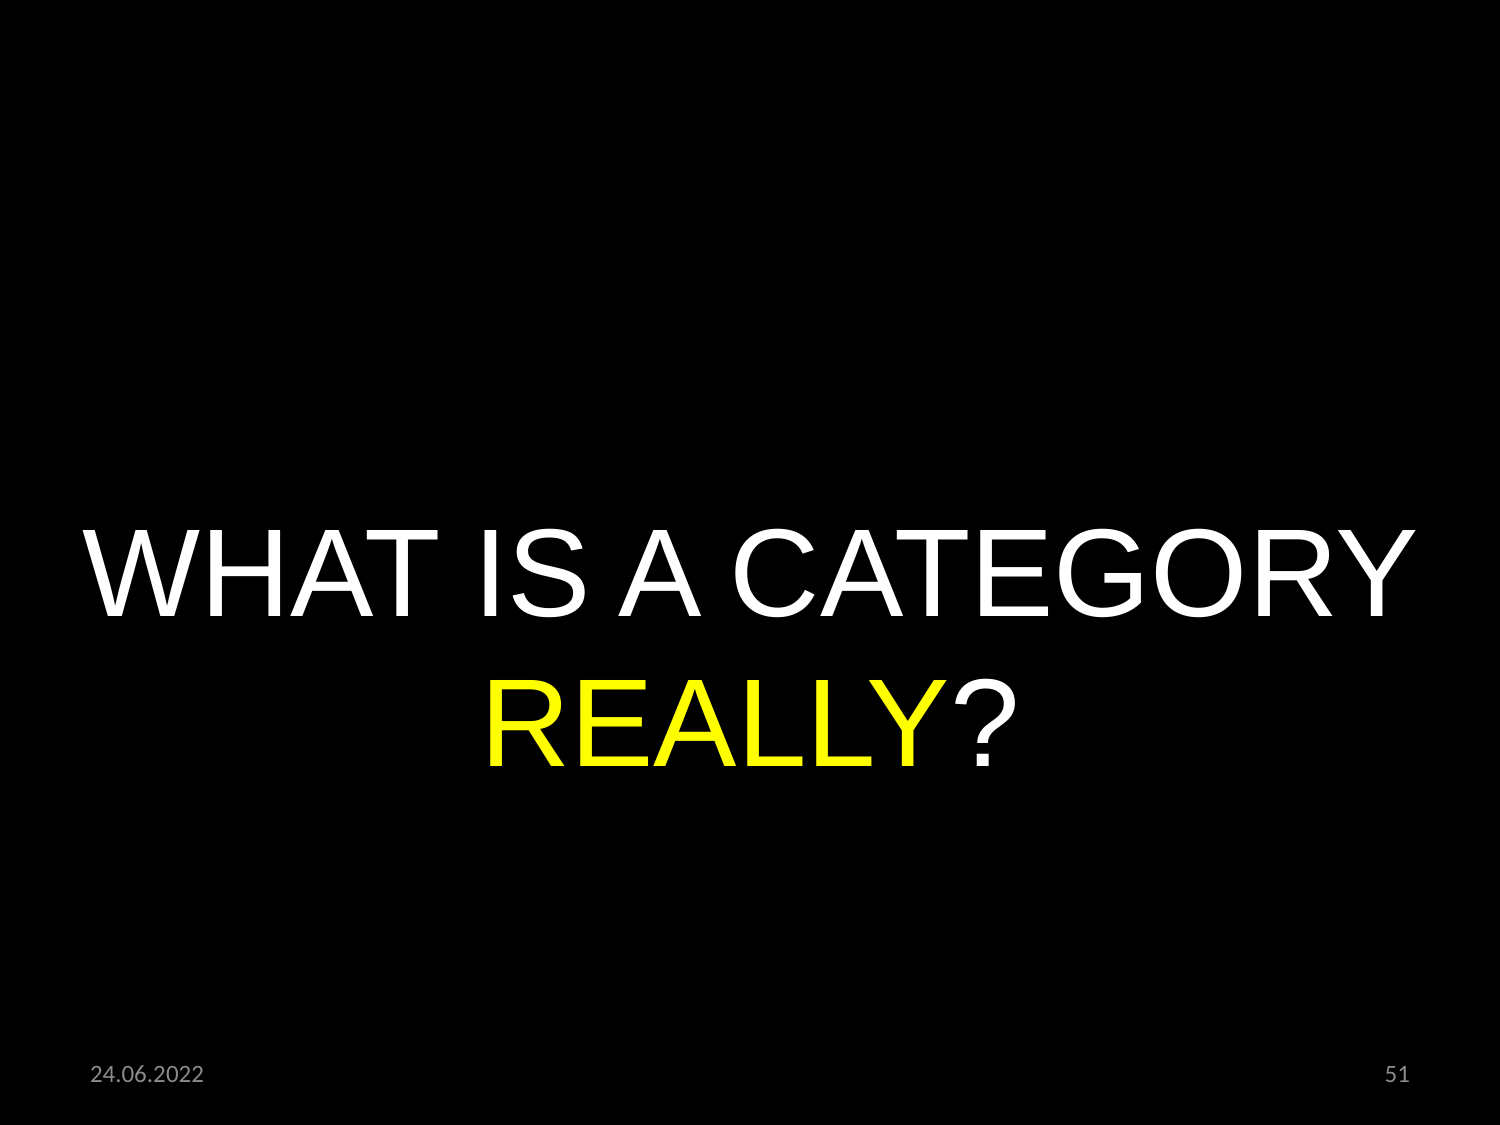

WHAT IS A CATEGORY REALLY?
24.06.2022
51